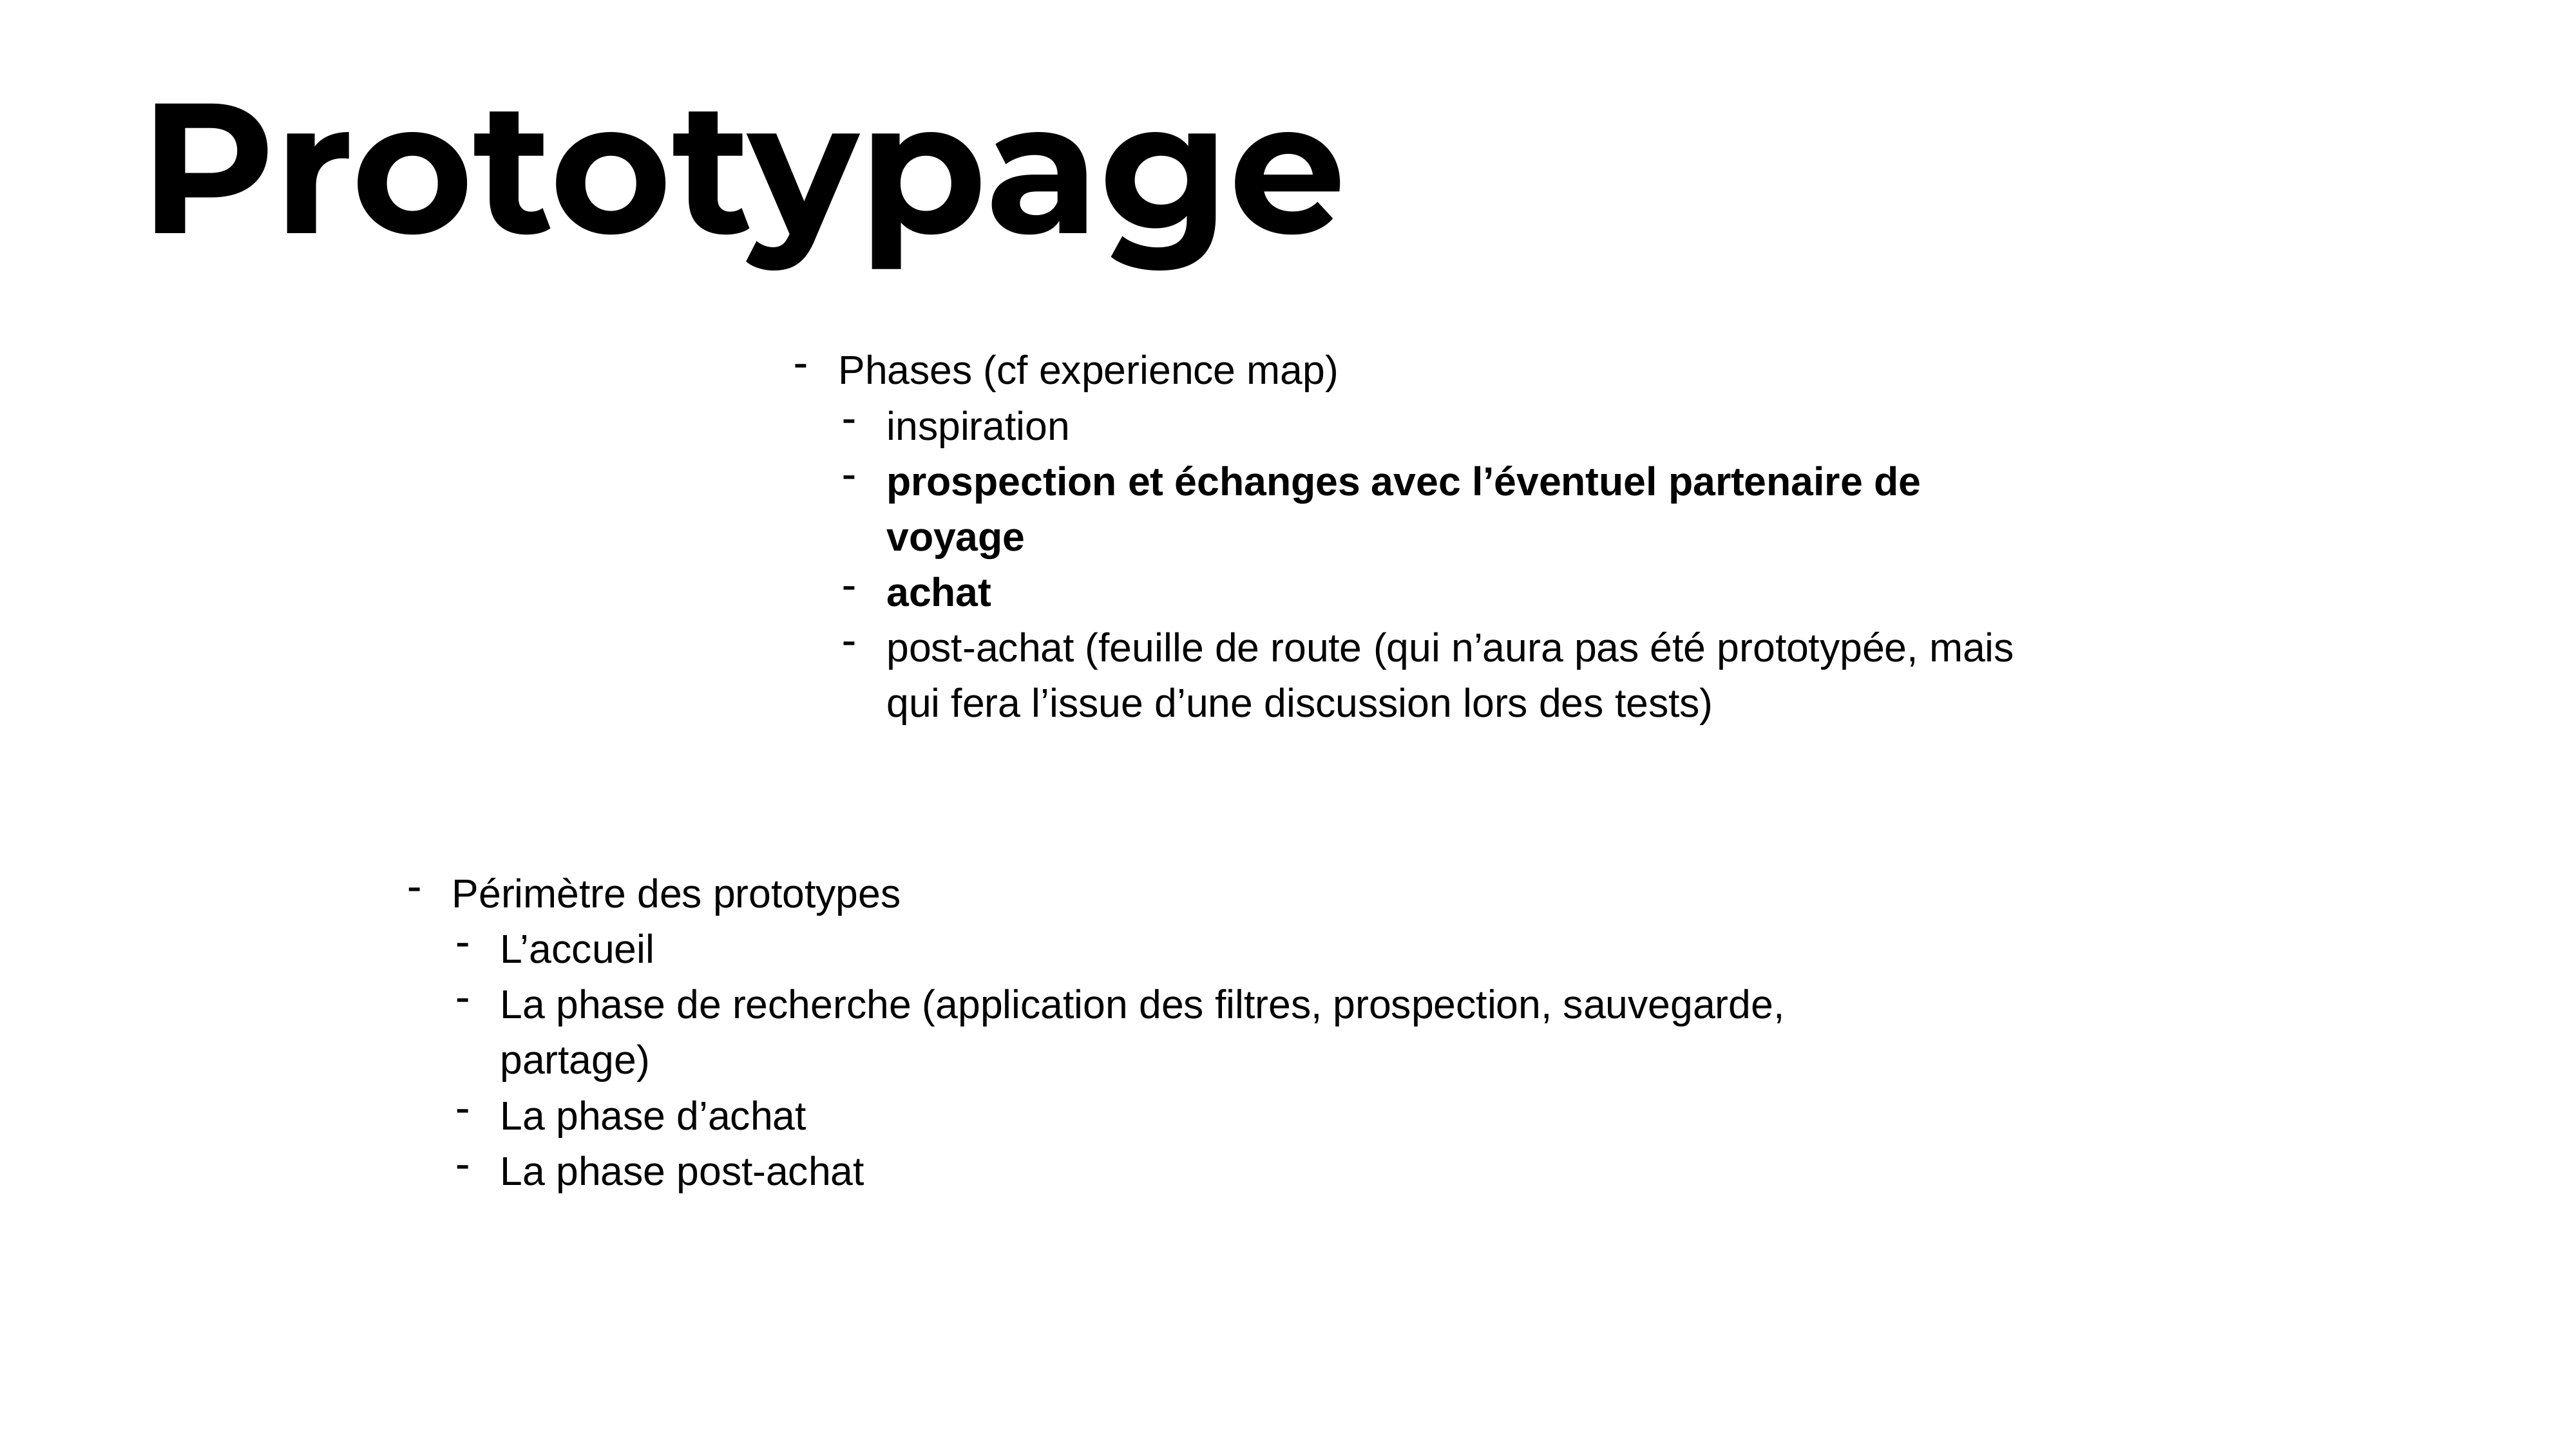

Prototypage

Phases (cf experience map)
inspiration
prospection et échanges avec l’éventuel partenaire de voyage
achat
post-achat (feuille de route (qui n’aura pas été prototypée, mais qui fera l’issue d’une discussion lors des tests)

Périmètre des prototypes
L’accueil
La phase de recherche (application des filtres, prospection, sauvegarde, partage)
La phase d’achat
La phase post-achat